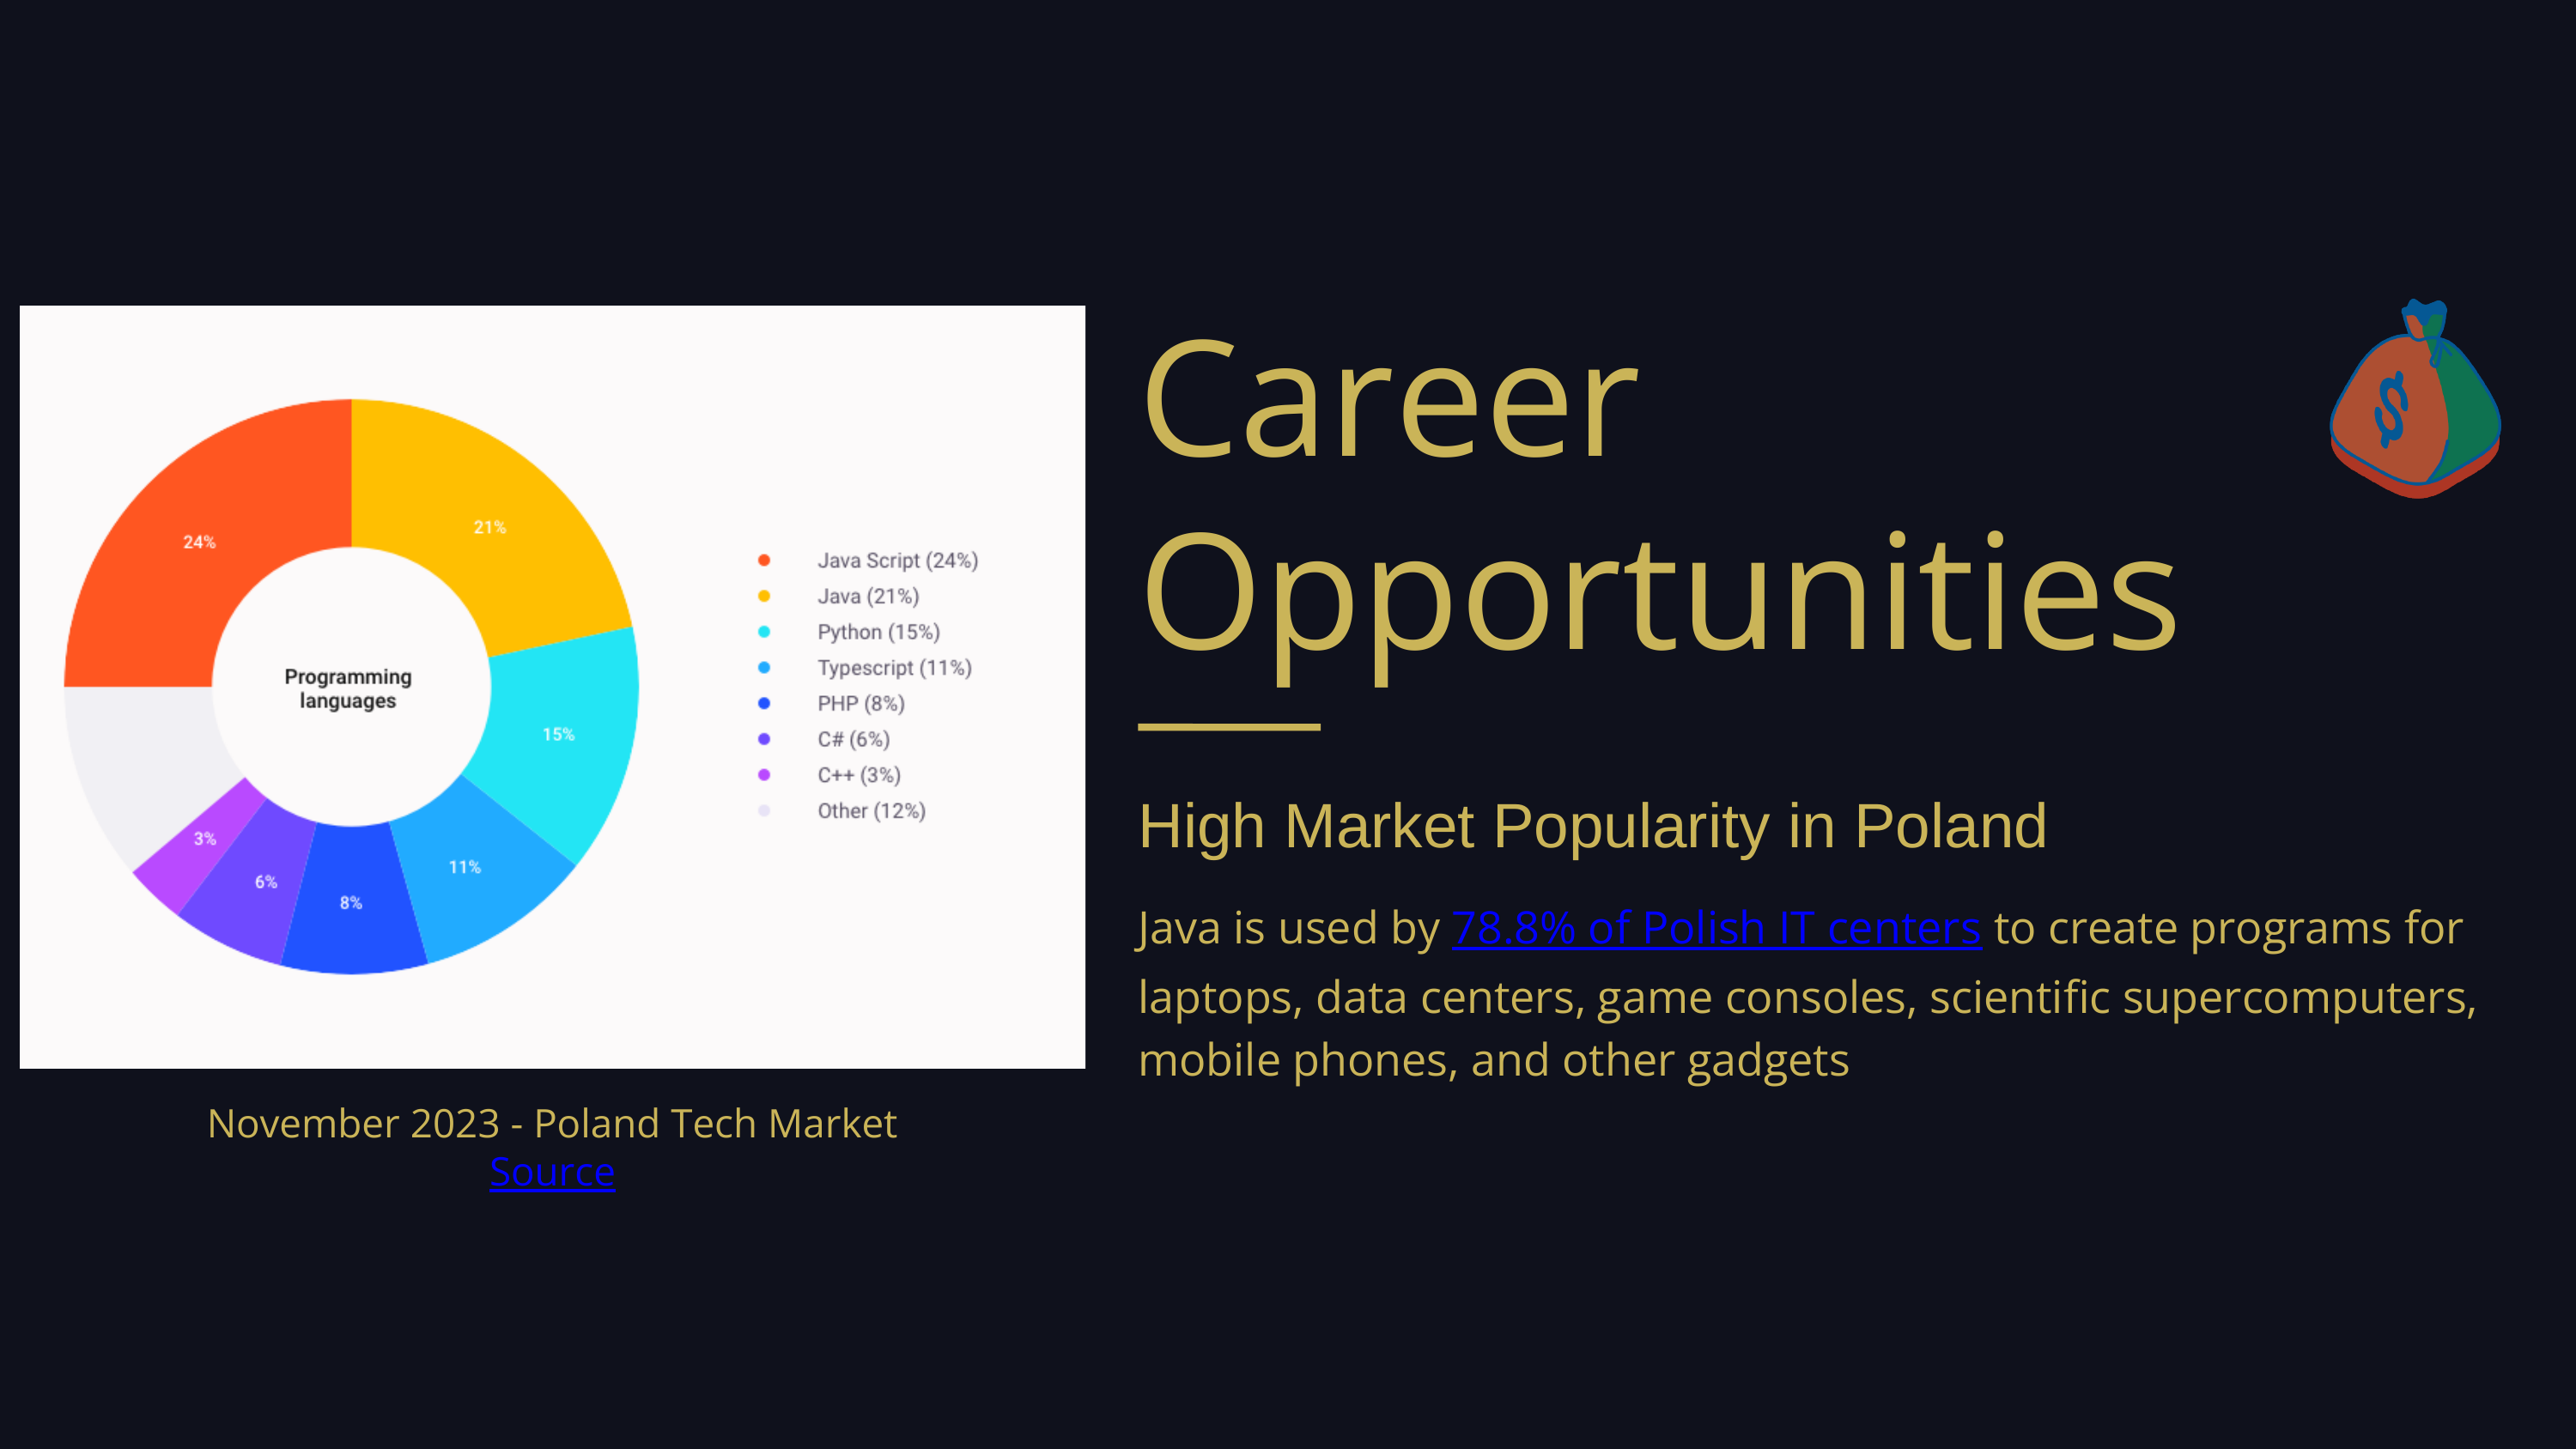

Career Opportunities

High Market Popularity in Poland
Java is used by 78.8% of Polish IT centers to create programs for laptops, data centers, game consoles, scientific supercomputers, mobile phones, and other gadgets

November 2023 - Poland Tech Market
Source